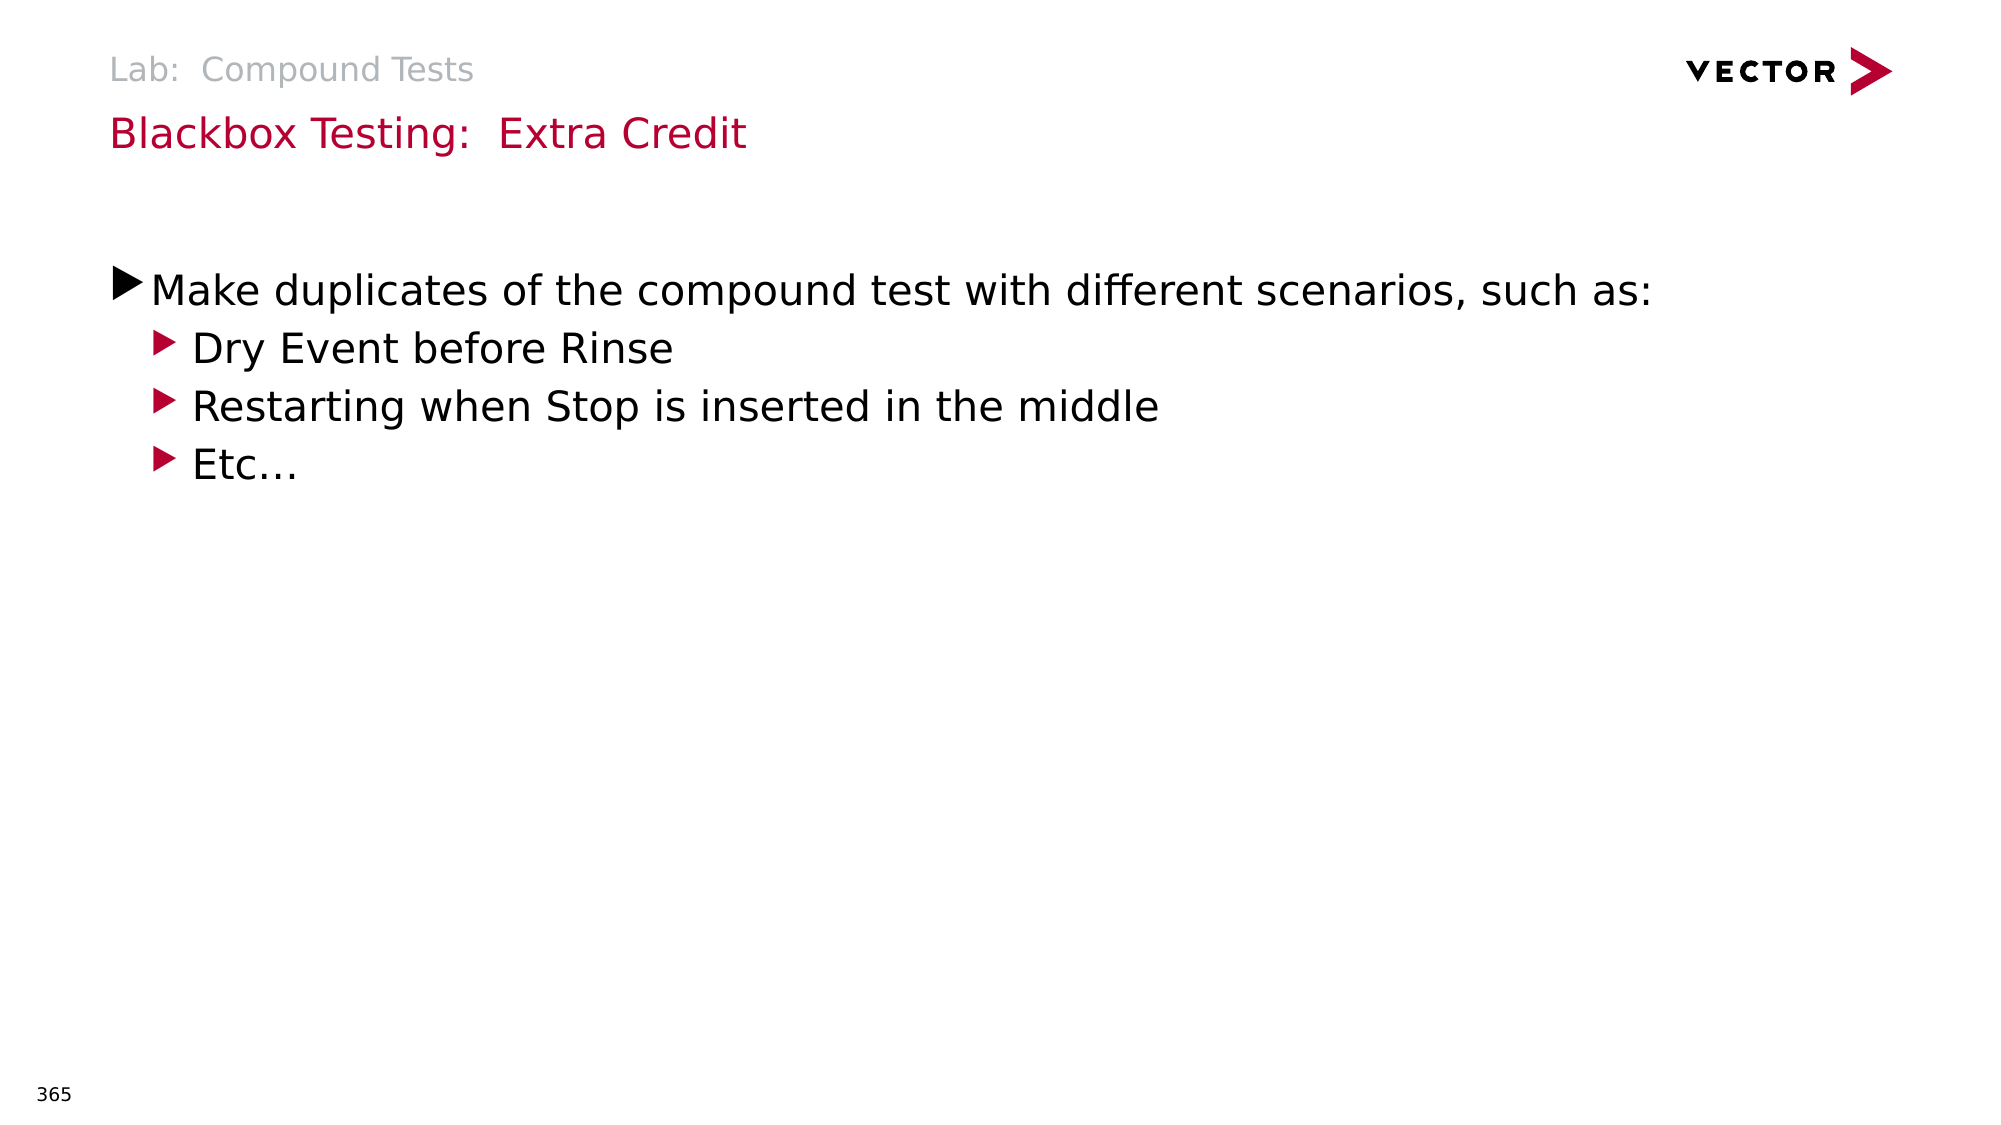

# Lab:  Compound Tests
Blackbox Testing:  Extra Credit

Make duplicates of the compound test with different scenarios, such as:
Dry Event before Rinse
Restarting when Stop is inserted in the middle
Etc…